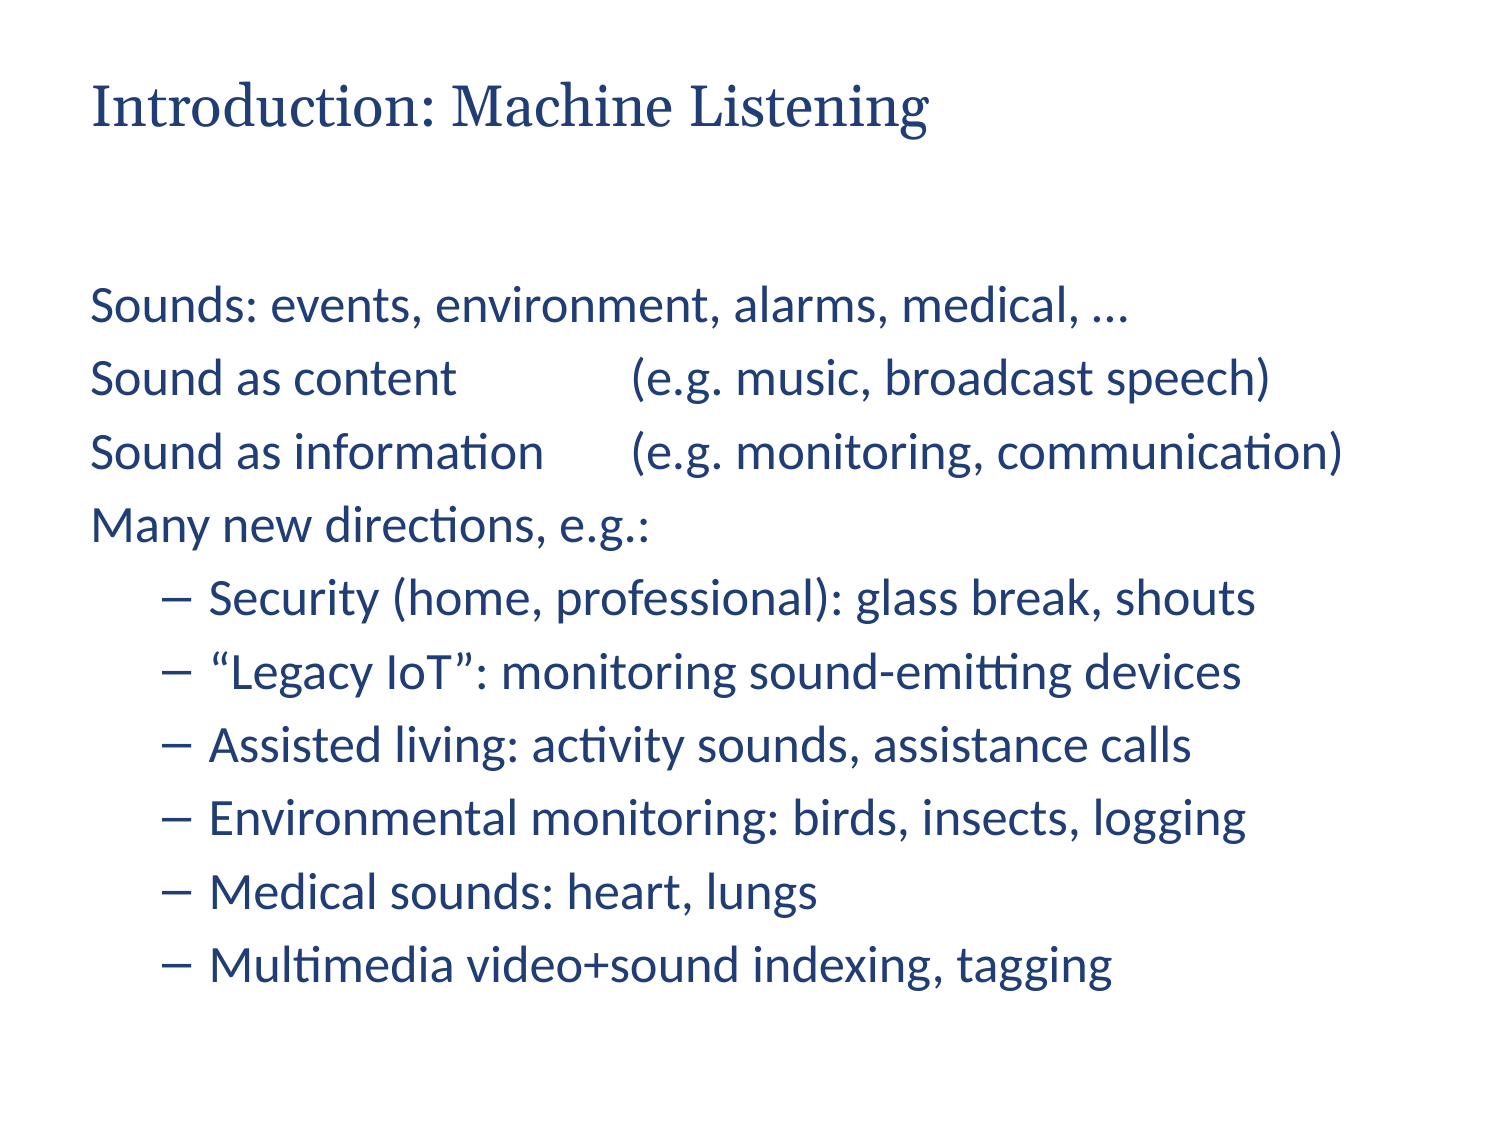

# Introduction: Machine Listening
Sounds: events, environment, alarms, medical, …
Sound as content		(e.g. music, broadcast speech)
Sound as information	(e.g. monitoring, communication)
Many new directions, e.g.:
Security (home, professional): glass break, shouts
“Legacy IoT”: monitoring sound-emitting devices
Assisted living: activity sounds, assistance calls
Environmental monitoring: birds, insects, logging
Medical sounds: heart, lungs
Multimedia video+sound indexing, tagging